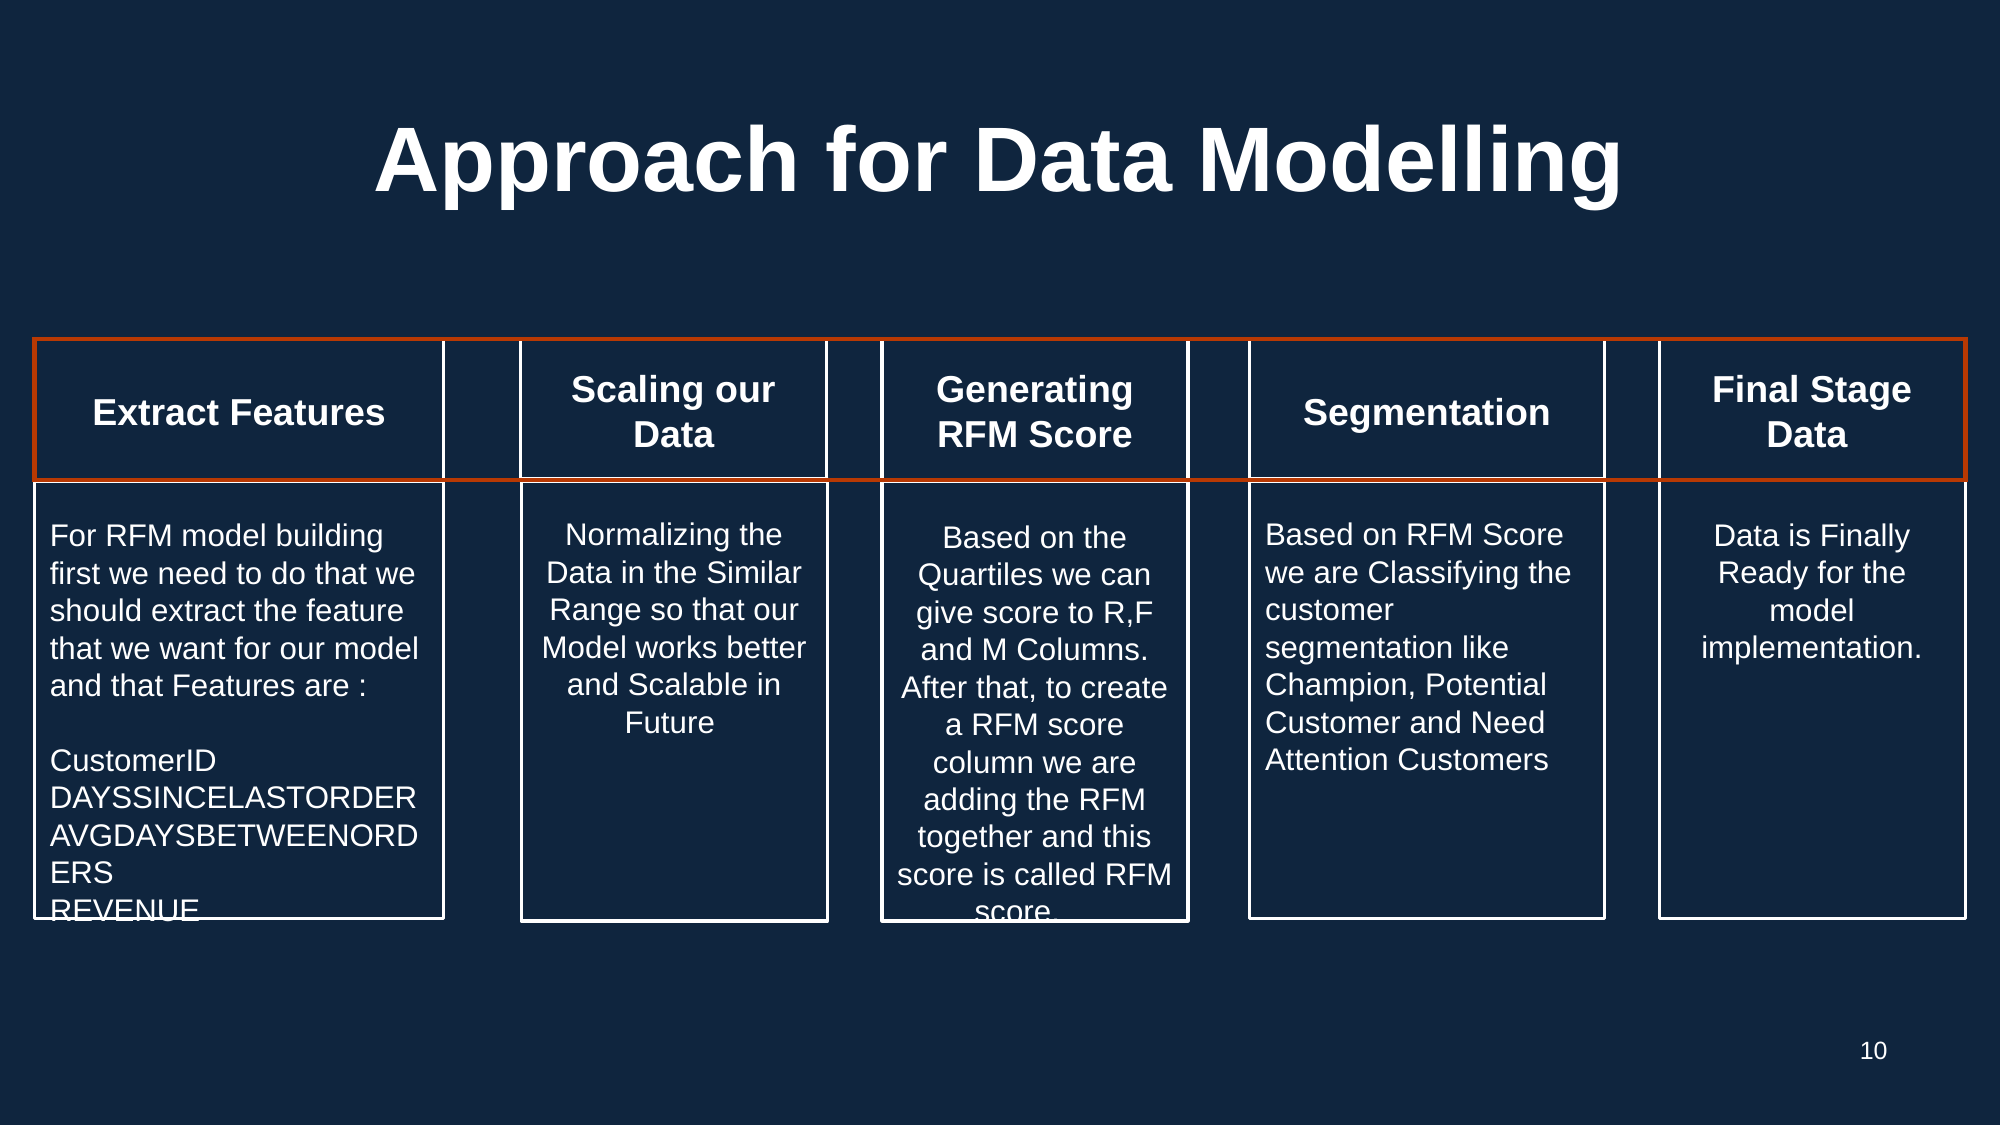

# Approach for Data Modelling
Final Stage Data

Scaling our Data
Generating RFM Score
Segmentation
Extract Features
Normalizing the Data in the Similar Range so that our Model works better and Scalable in Future

Based on RFM Score we are Classifying the customer segmentation like Champion, Potential Customer and Need Attention Customers

Data is Finally Ready for the model implementation.
For RFM model building first we need to do that we should extract the feature that we want for our model and that Features are :

CustomerID
DAYSSINCELASTORDER
AVGDAYSBETWEENORDERS
REVENUE
Based on the Quartiles we can give score to R,F and M Columns. After that, to create a RFM score column we are adding the RFM together and this score is called RFM score.

10